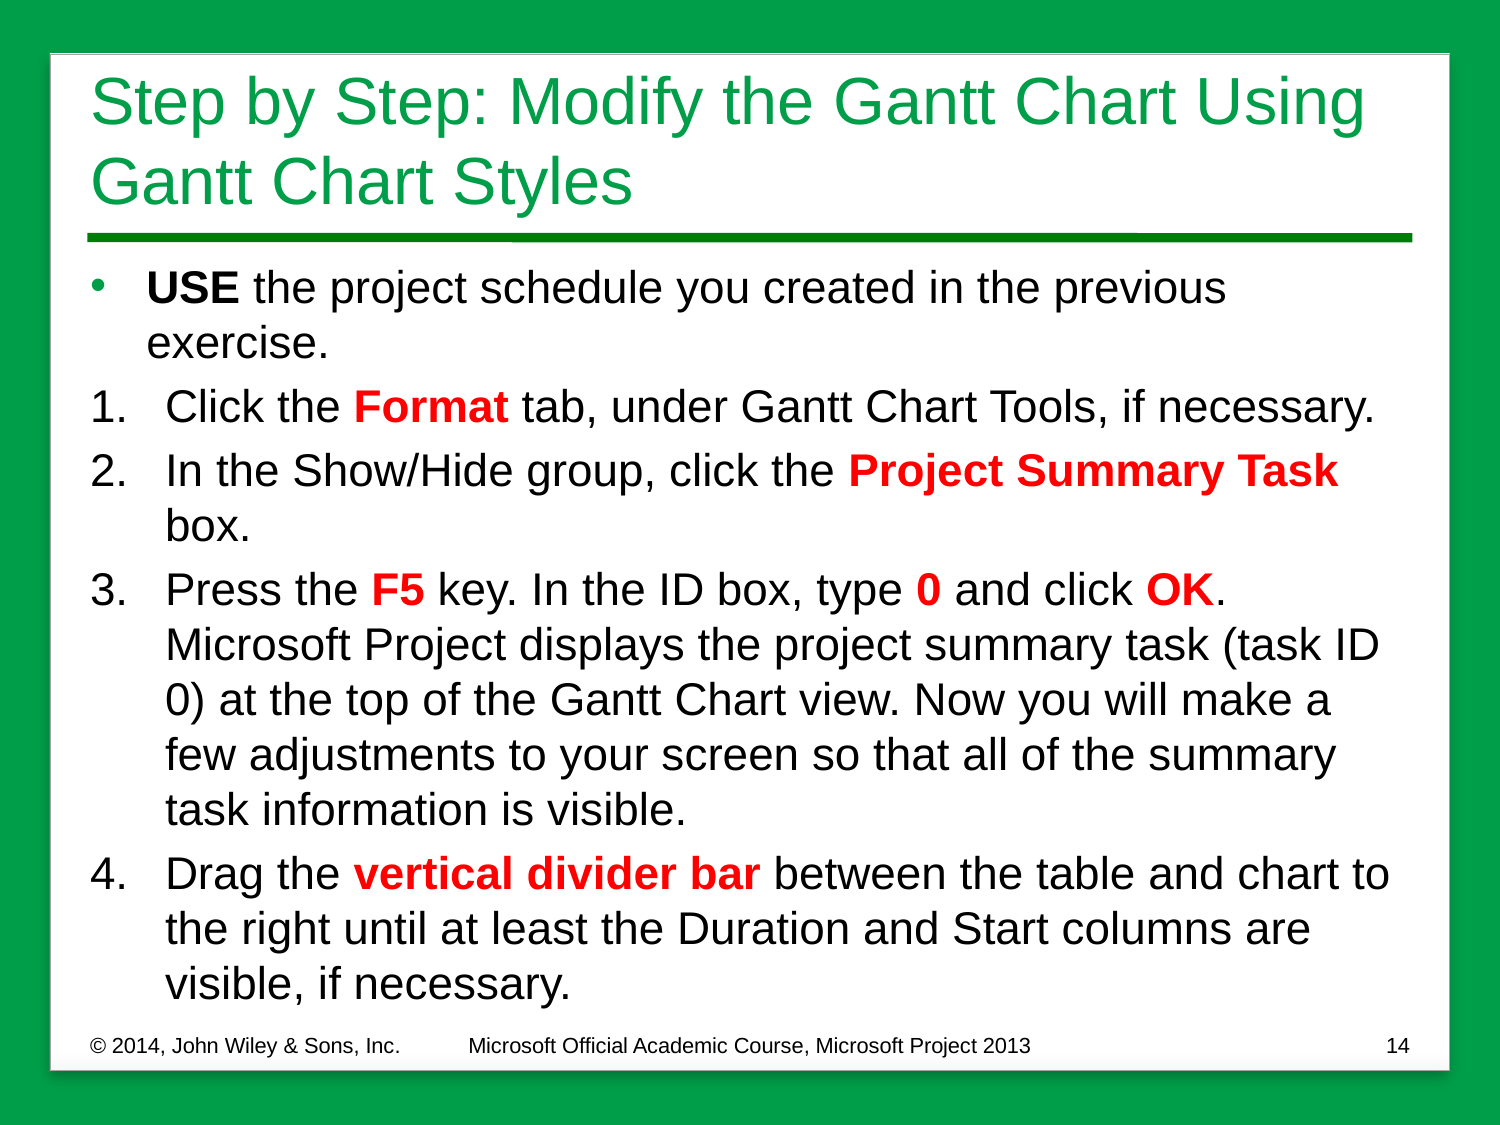

# Step by Step: Modify the Gantt Chart Using Gantt Chart Styles
USE the project schedule you created in the previous exercise.
1.	Click the Format tab, under Gantt Chart Tools, if necessary.
2.	In the Show/Hide group, click the Project Summary Task box.
3.	Press the F5 key. In the ID box, type 0 and click OK. Microsoft Project displays the project summary task (task ID 0) at the top of the Gantt Chart view. Now you will make a few adjustments to your screen so that all of the summary task information is visible.
4.	Drag the vertical divider bar between the table and chart to the right until at least the Duration and Start columns are visible, if necessary.

© 2014, John Wiley & Sons, Inc.
Microsoft Official Academic Course, Microsoft Project 2013
14